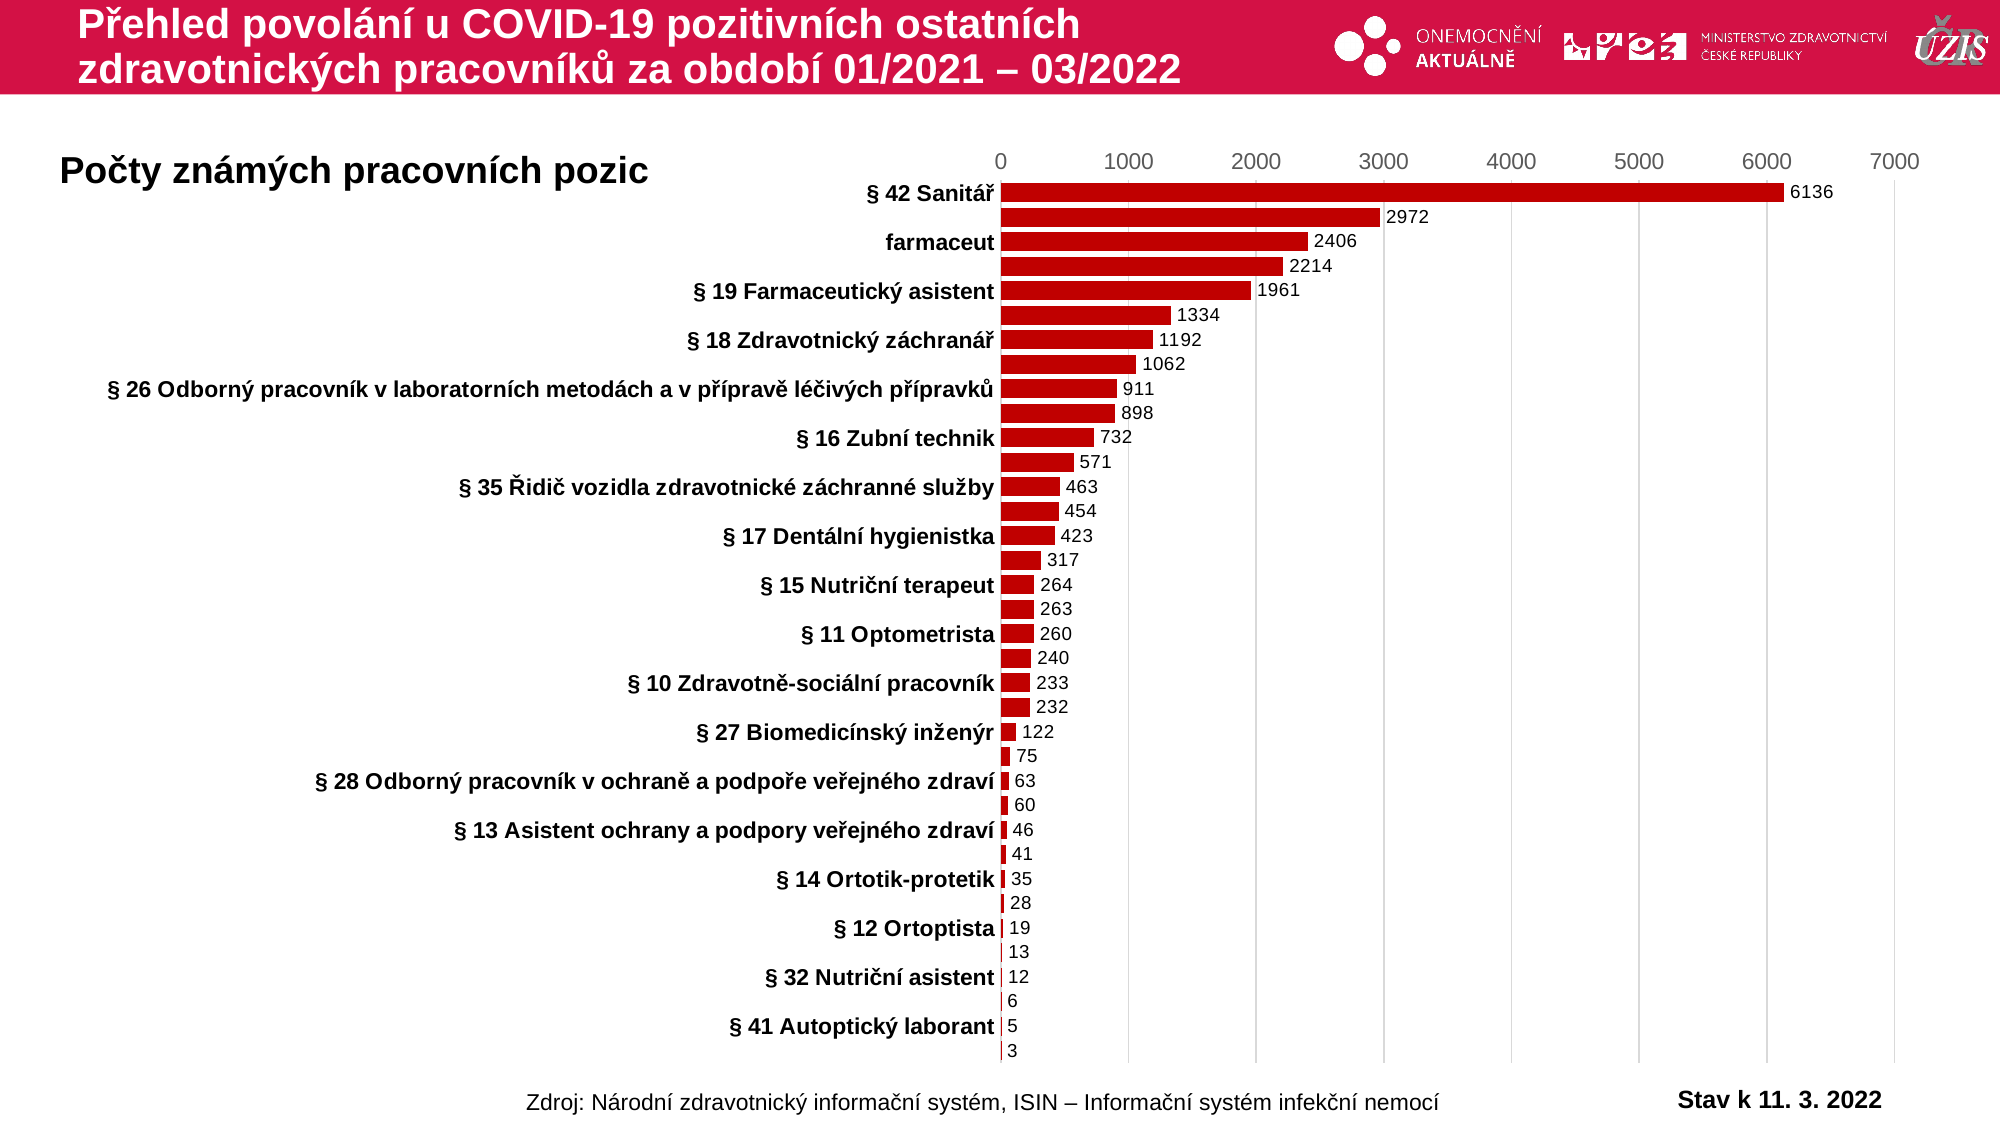

# Přehled povolání u COVID-19 pozitivních ostatních zdravotnických pracovníků za období 01/2021 – 03/2022

### Chart

| Category | ostatní ZP |
|---|---|
| § 42 Sanitář | 6136.0 |
| § 24 Fyzioterapeut | 2972.0 |
| farmaceut | 2406.0 |
| § 9 Zdravotní laborant | 2214.0 |
| § 19 Farmaceutický asistent | 1961.0 |
| § 36 Ošetřovatel | 1334.0 |
| § 18 Zdravotnický záchranář | 1192.0 |
| § 39 Zubní instrumentářka | 1062.0 |
| § 26 Odborný pracovník v laboratorních metodách a v přípravě léčivých přípravků | 911.0 |
| § 8 Radiologický asistent | 898.0 |
| § 16 Zubní technik | 732.0 |
| § 40 Řidič zdravotnické dopravní služby | 571.0 |
| § 35 Řidič vozidla zdravotnické záchranné služby | 463.0 |
| § 22 Psycholog ve zdravotnictví | 454.0 |
| § 17 Dentální hygienistka | 423.0 |
| § 37 Masér ve zdravotnictví, nevidomý a slabozraký masér ve zdravotnictví | 317.0 |
| § 15 Nutriční terapeut | 264.0 |
| § 7 Ergoterapeut | 263.0 |
| § 11 Optometrista | 260.0 |
| § 23 Logoped ve zdravotnictví | 240.0 |
| § 10 Zdravotně-sociální pracovník | 233.0 |
| § 30 Laboratorní asistent | 232.0 |
| § 27 Biomedicínský inženýr | 122.0 |
| § 33 Asistent zubního technika | 75.0 |
| § 28 Odborný pracovník v ochraně a podpoře veřejného zdraví | 63.0 |
| § 21a Adiktolog | 60.0 |
| § 13 Asistent ochrany a podpory veřejného zdraví | 46.0 |
| § 25 Radiologický fyzik | 41.0 |
| § 14 Ortotik-protetik | 35.0 |
| § 20 Biomedicínský technik | 28.0 |
| § 12 Ortoptista | 19.0 |
| § 31 Ortoticko-protetický technik | 13.0 |
| § 32 Nutriční asistent | 12.0 |
| § 21 Radiologický technik | 6.0 |
| § 41 Autoptický laborant | 5.0 |
| § 23a Zrakový terapeut | 3.0 |
Počty známých pracovních pozic
Stav k 11. 3. 2022
Zdroj: Národní zdravotnický informační systém, ISIN – Informační systém infekční nemocí